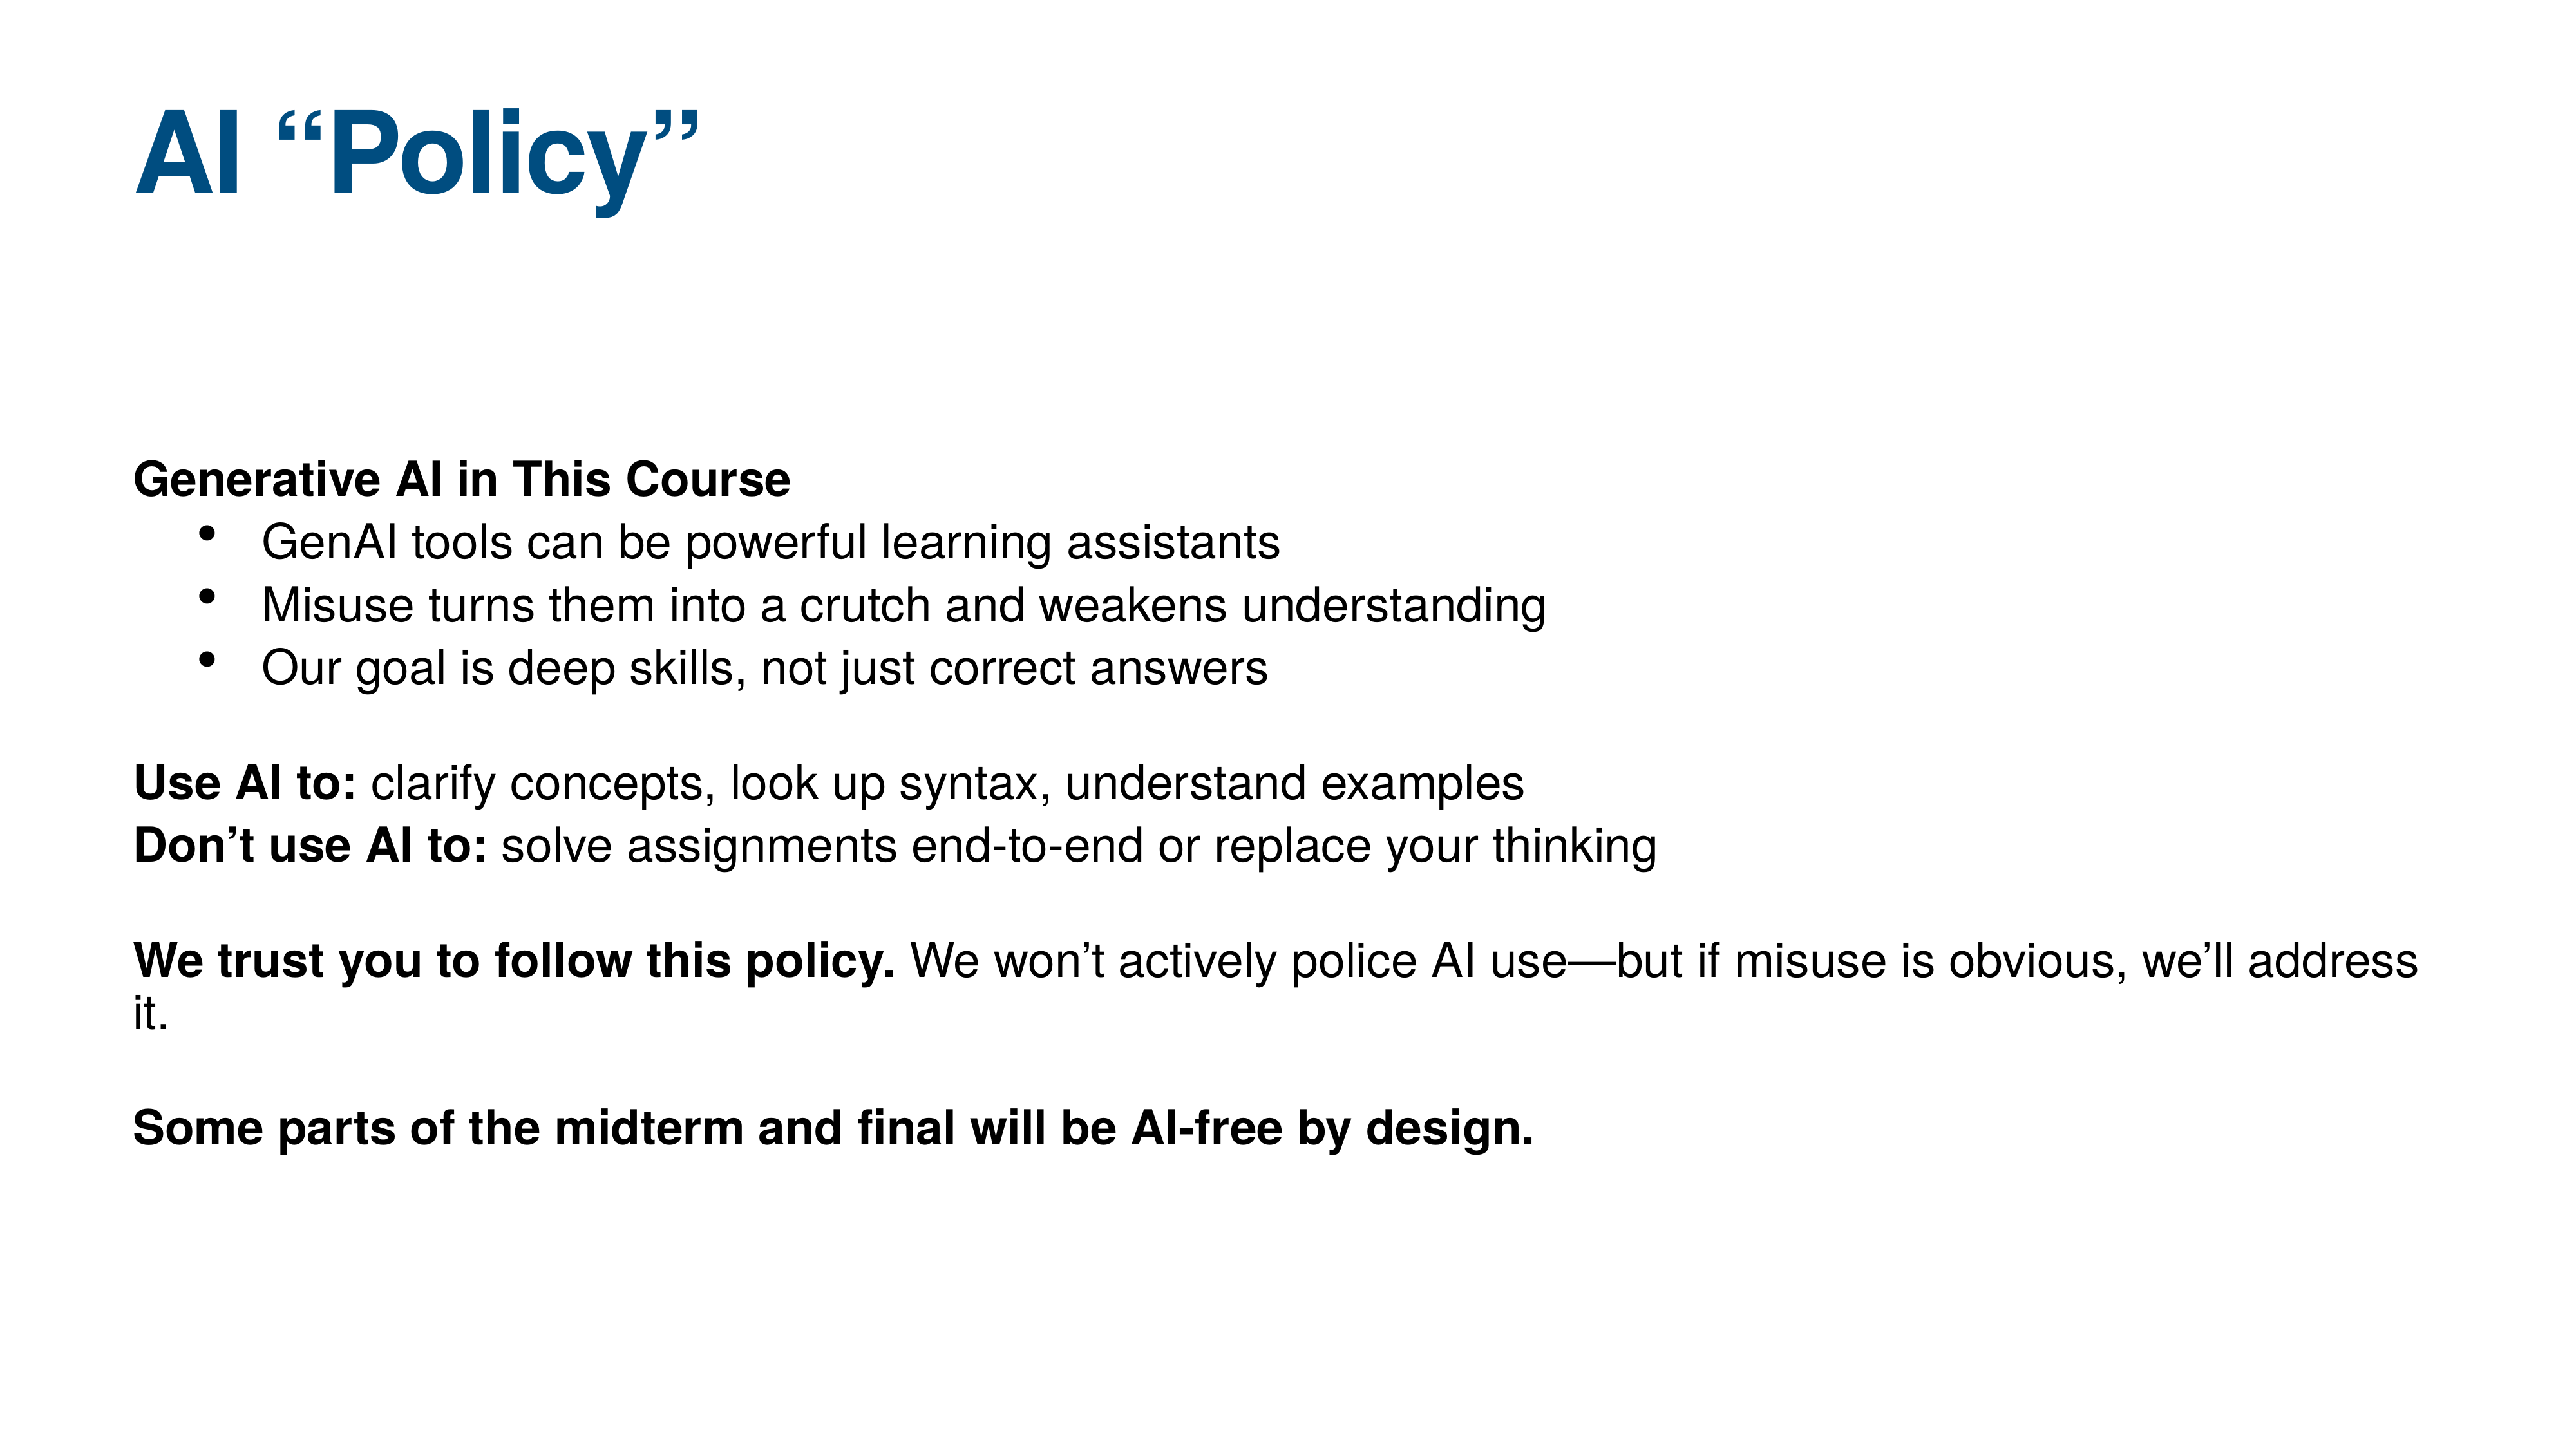

# AI “Policy”

Generative AI in This Course
GenAI tools can be powerful learning assistants
Misuse turns them into a crutch and weakens understanding
Our goal is deep skills, not just correct answers
Use AI to: clarify concepts, look up syntax, understand examples
Don’t use AI to: solve assignments end-to-end or replace your thinking
We trust you to follow this policy. We won’t actively police AI use—but if misuse is obvious, we’ll address it.
Some parts of the midterm and final will be AI-free by design.